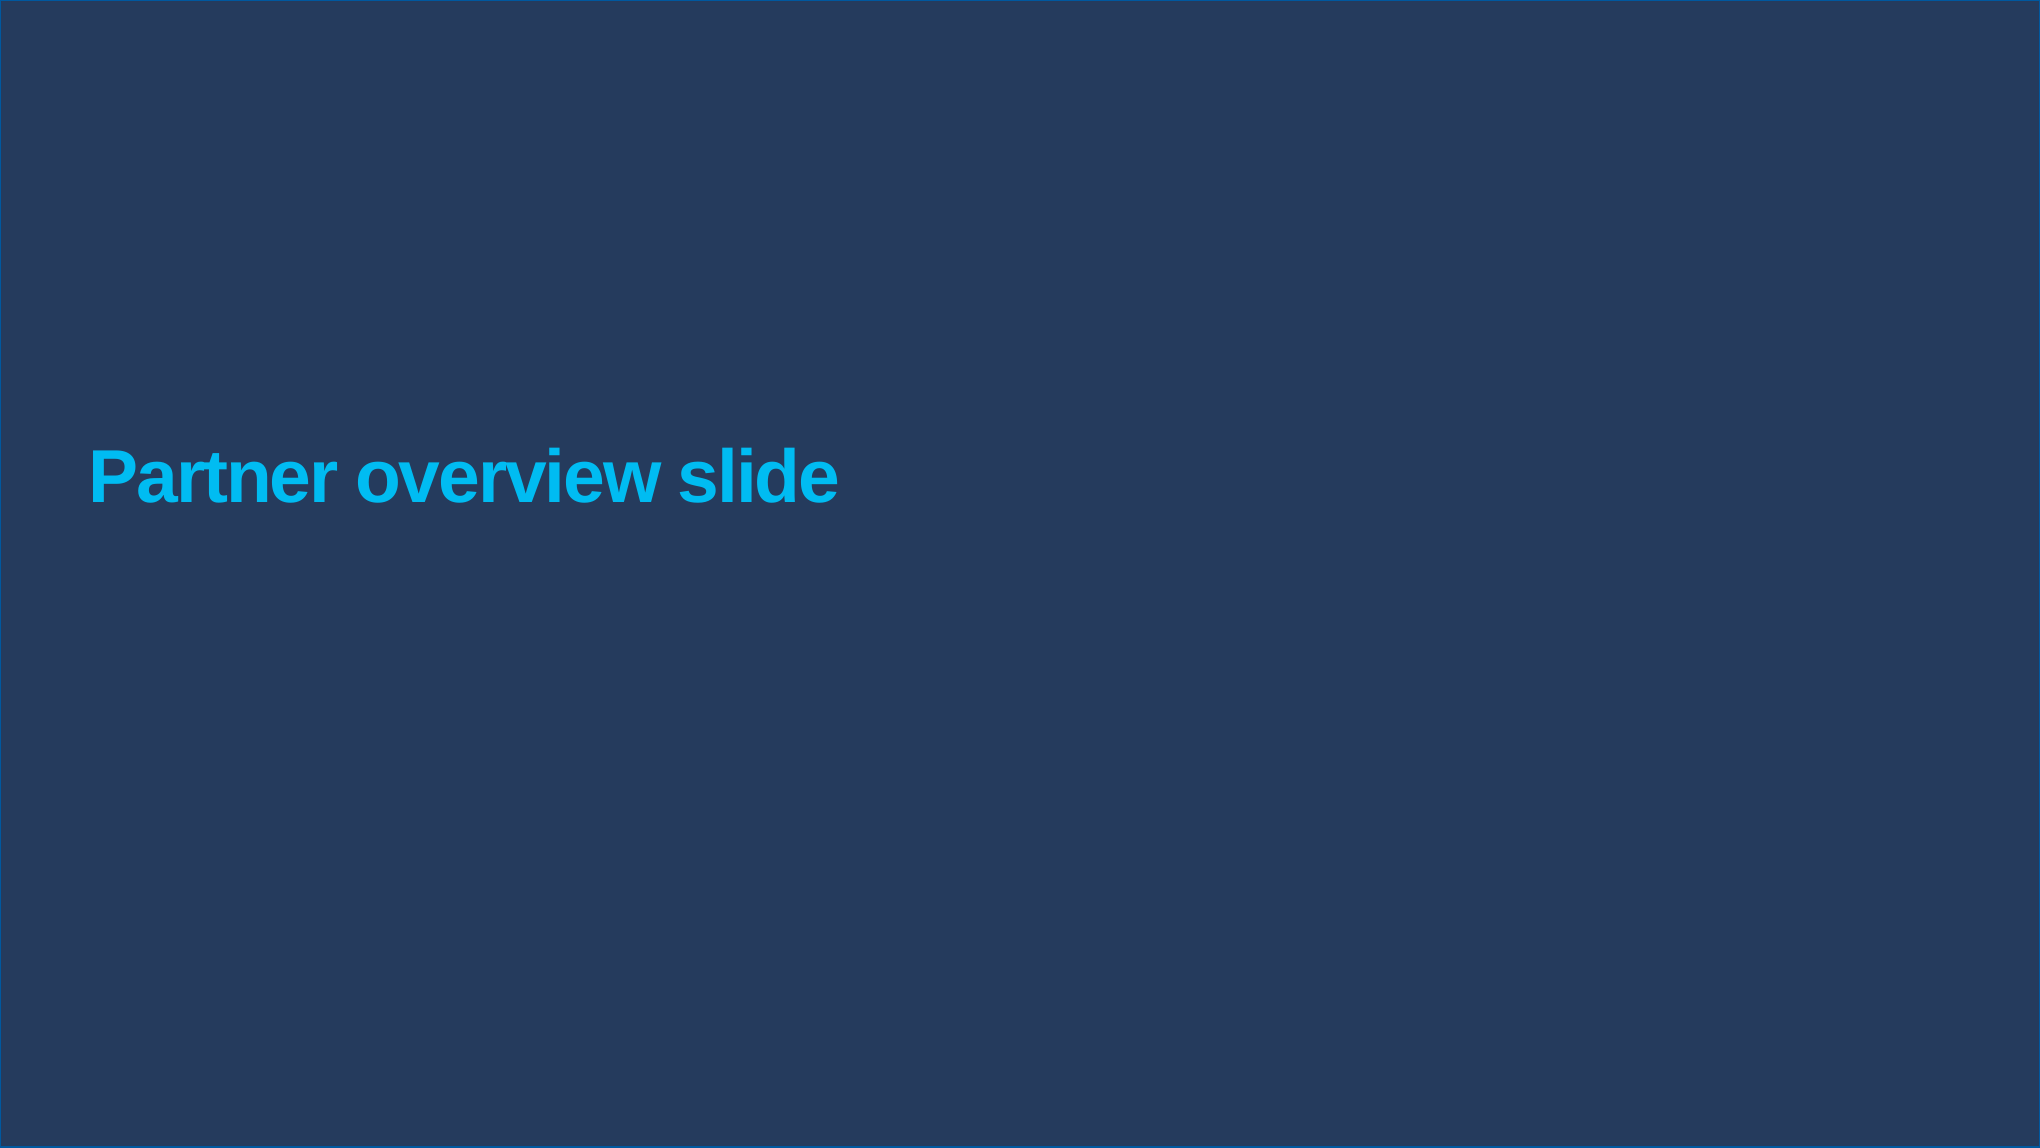

# Partner overview slide
Partner overview slide